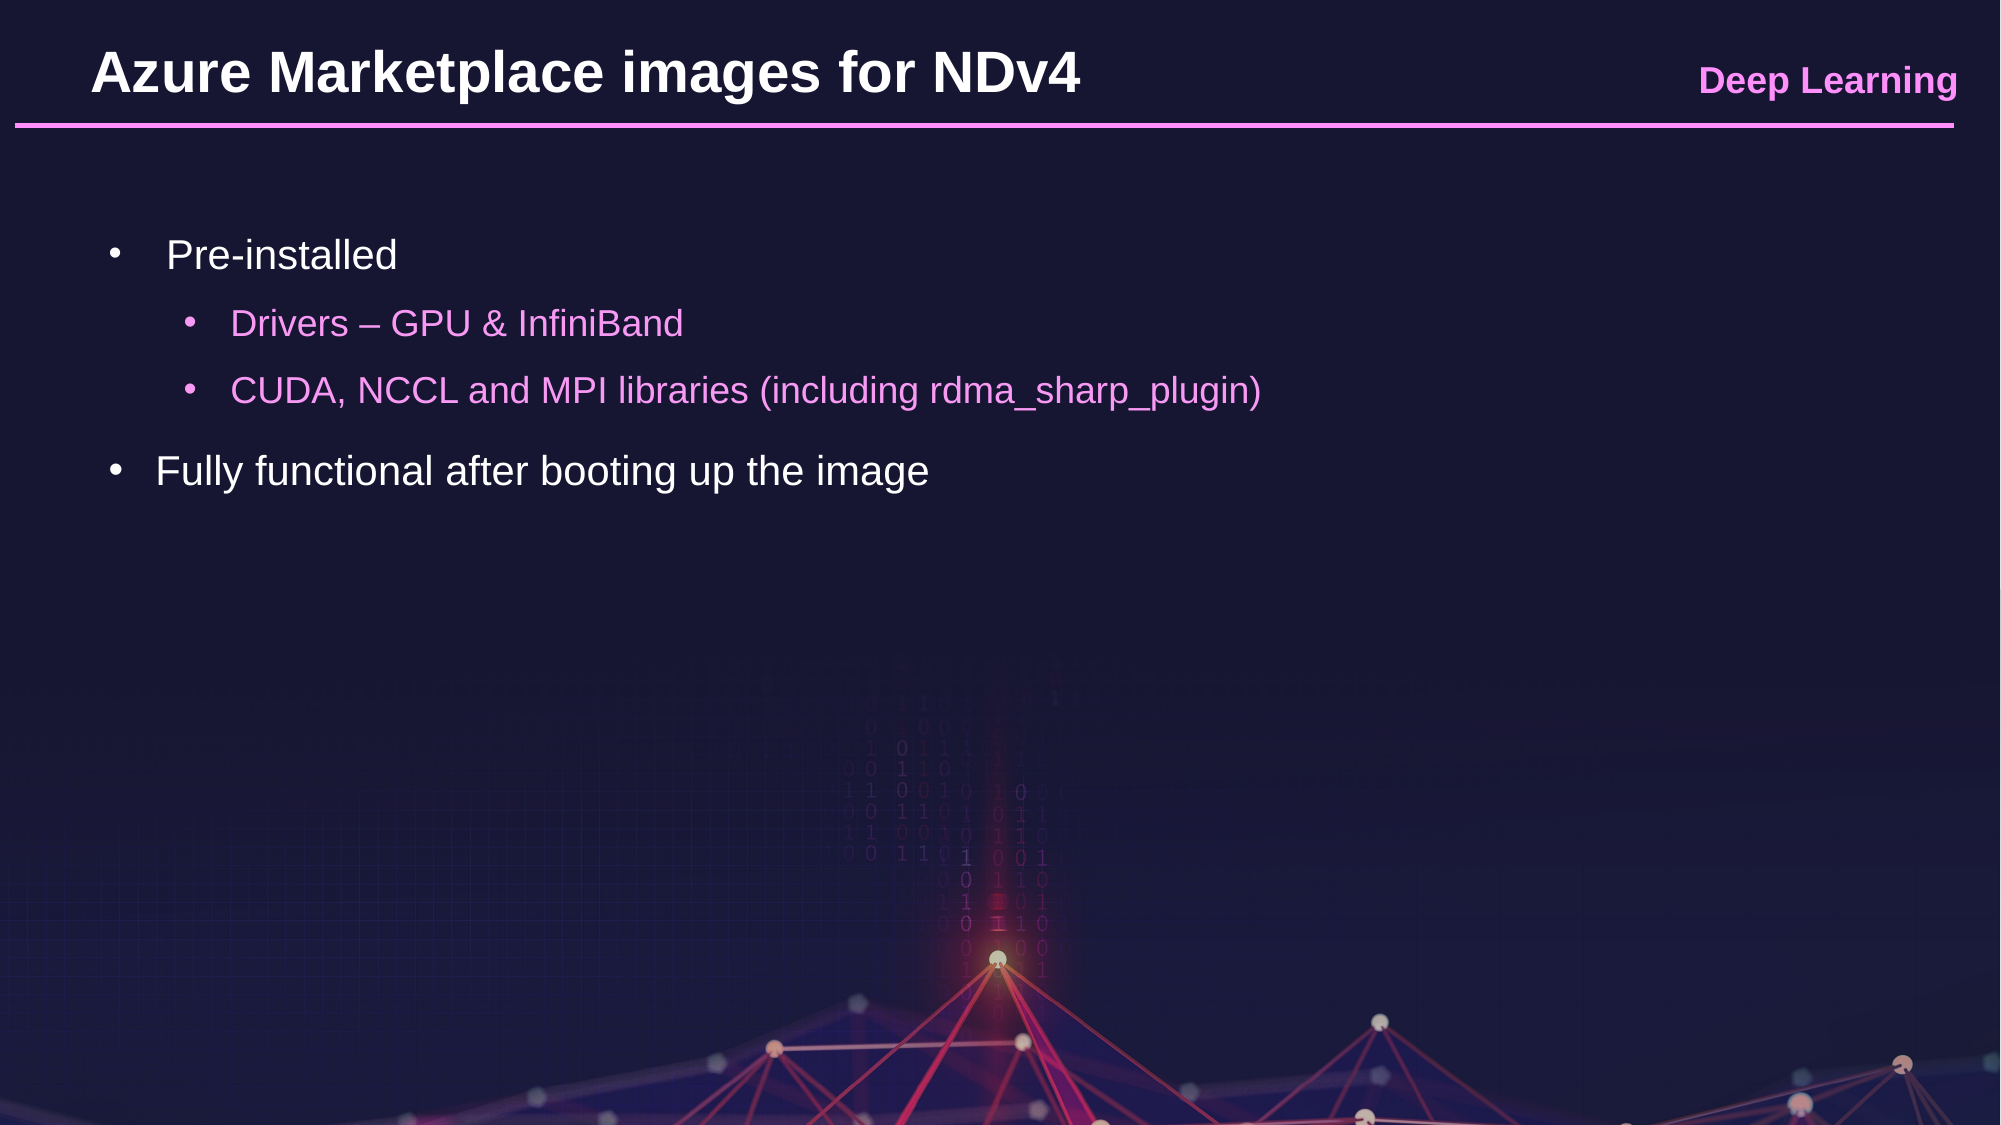

# Azure Marketplace images for NDv4
 Pre-installed
Drivers – GPU & InfiniBand
CUDA, NCCL and MPI libraries (including rdma_sharp_plugin)
Fully functional after booting up the image